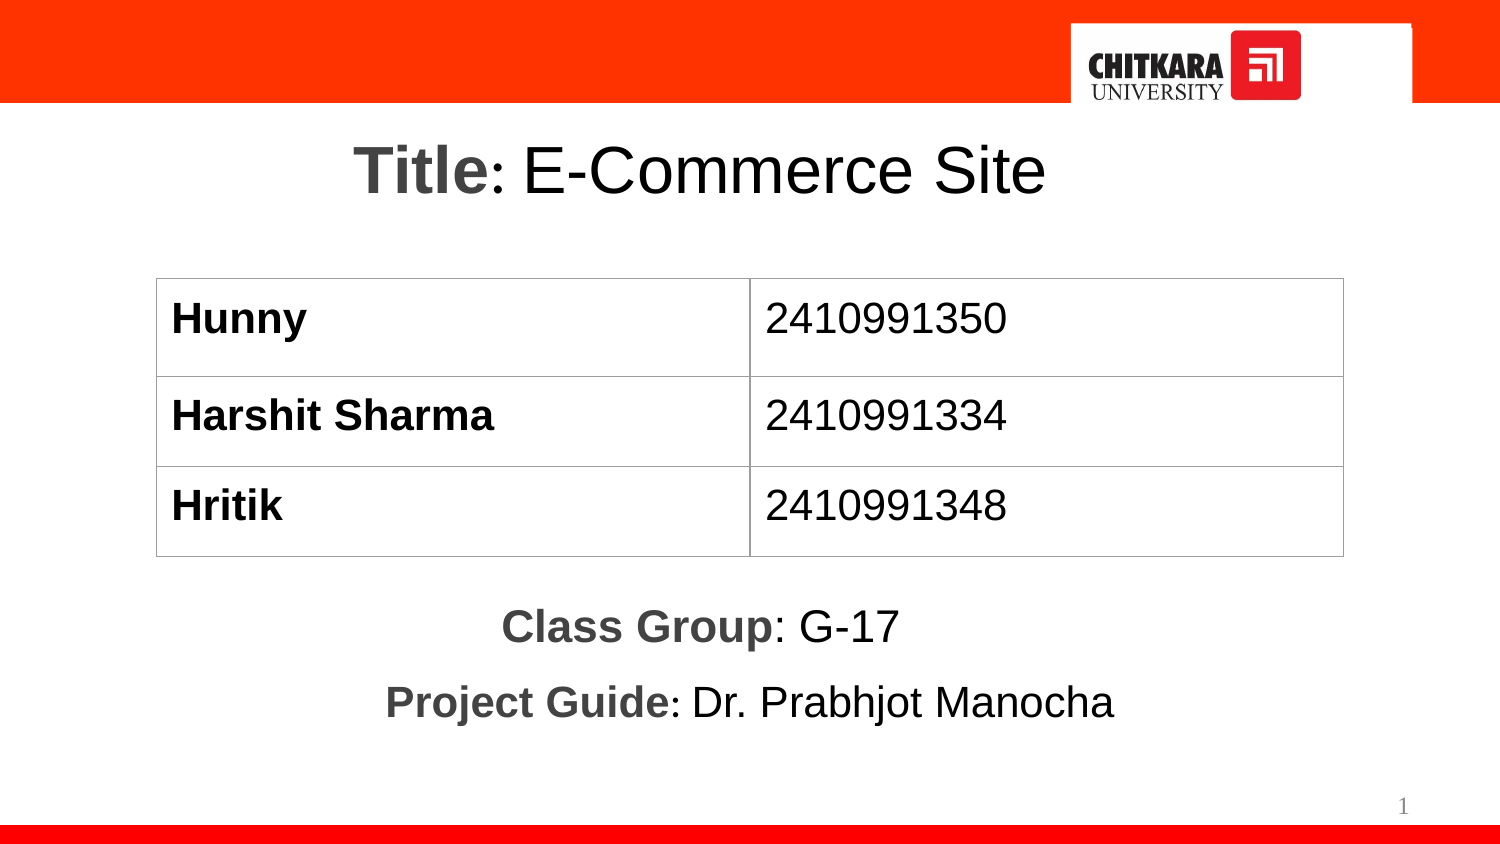

Title: E-Commerce Site
| Hunny | 2410991350 |
| --- | --- |
| Harshit Sharma | 2410991334 |
| Hritik | 2410991348 |

Class Group: G-17
Project Guide: Dr. Prabhjot Manocha
1